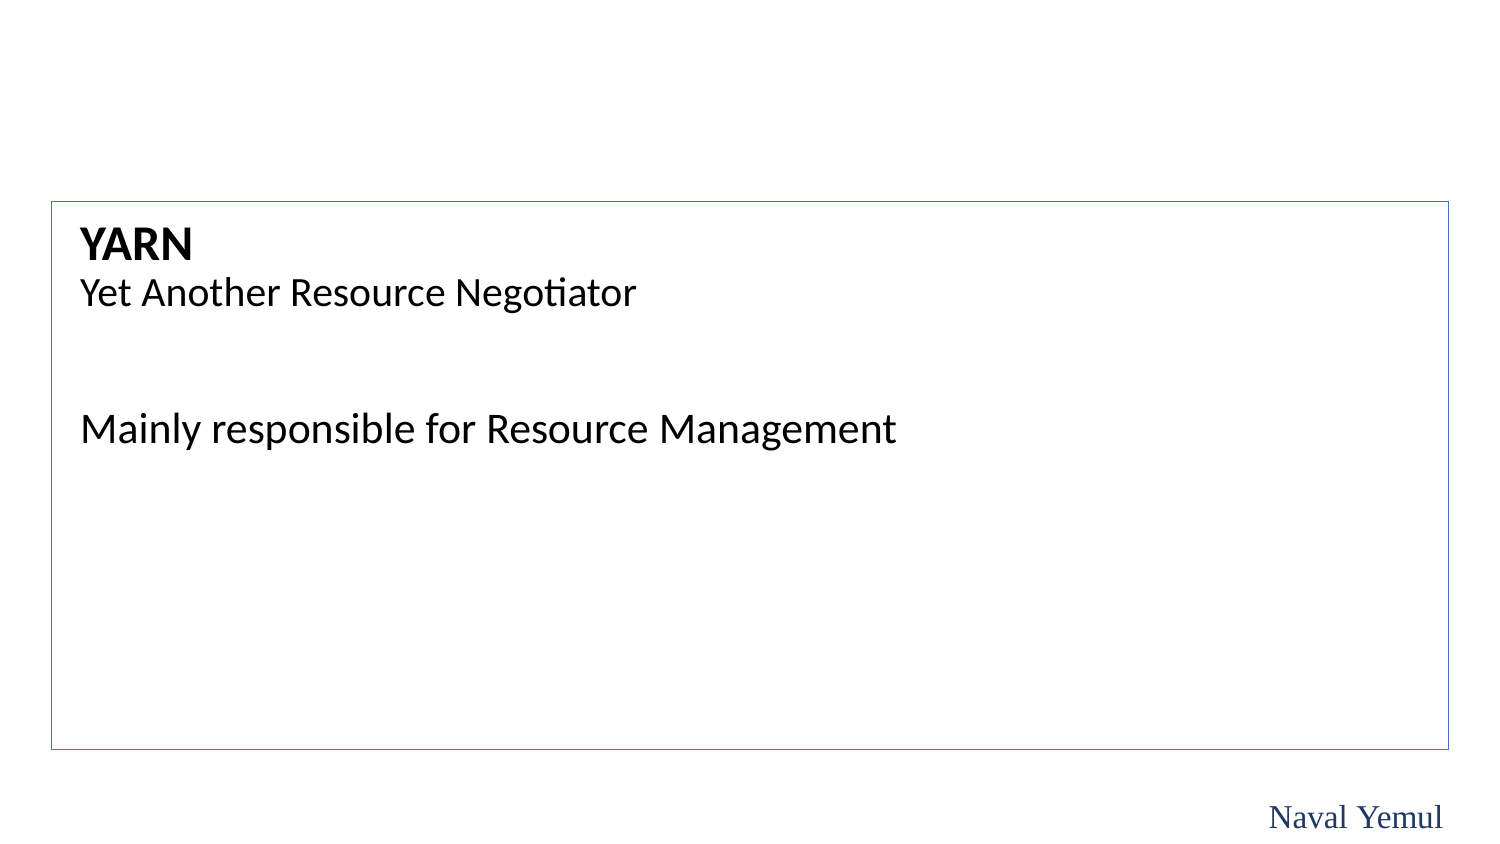

YARN
Yet Another Resource Negotiator

Mainly responsible for Resource Management

Naval Yemul